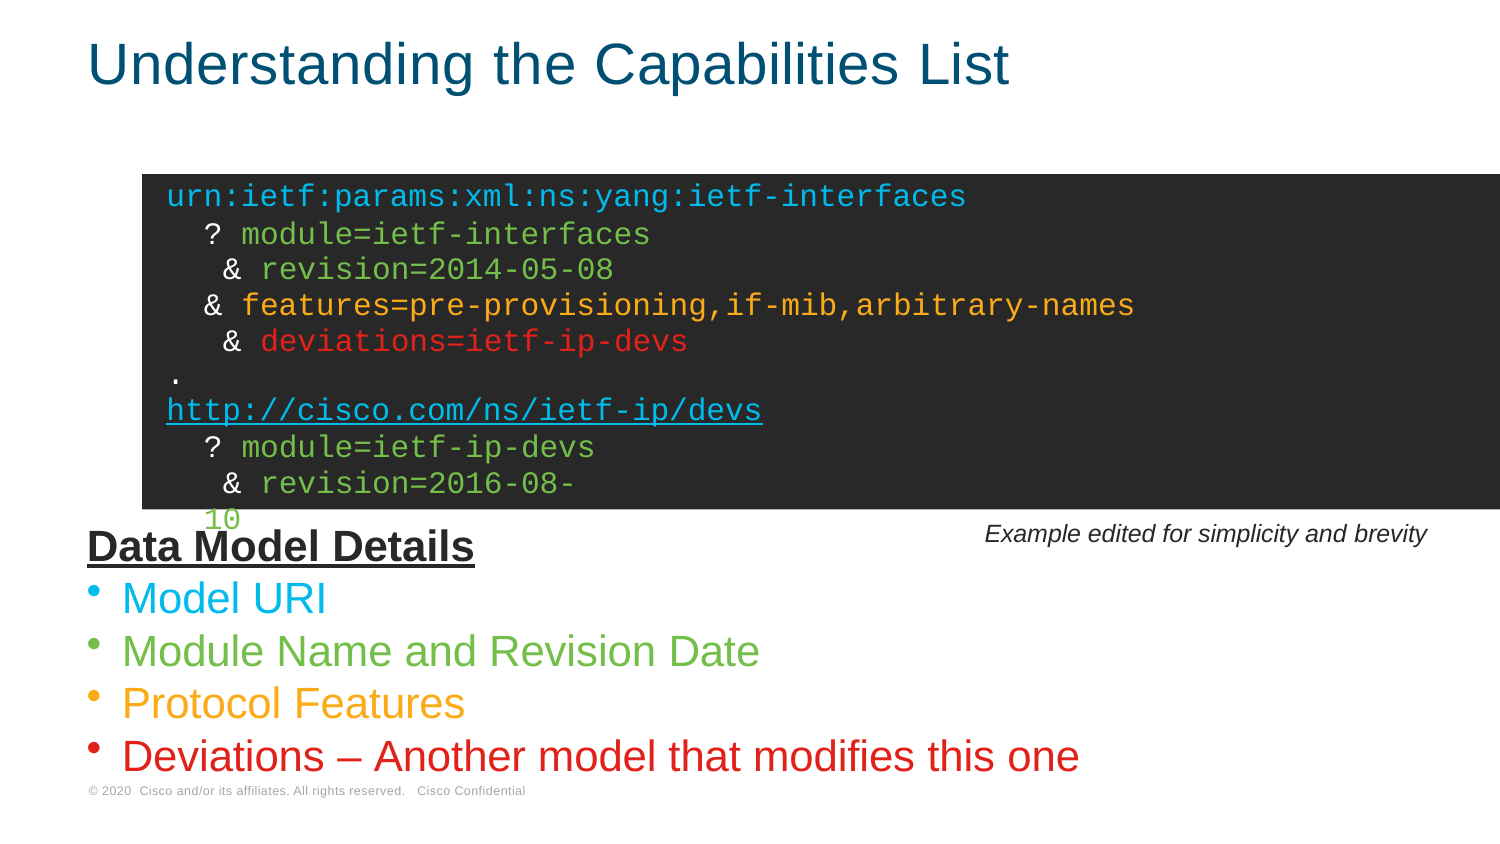

# Understanding the Capabilities List

urn:ietf:params:xml:ns:yang:ietf-interfaces
? module=ietf-interfaces  & revision=2014-05-08
& features=pre-provisioning,if-mib,arbitrary-names  & deviations=ietf-ip-devs
.
http://cisco.com/ns/ietf-ip/devs
? module=ietf-ip-devs  & revision=2016-08-10
Data Model Details
Model URI
Module Name and Revision Date
Protocol Features
Example edited for simplicity and brevity
Deviations – Another model that modifies this one